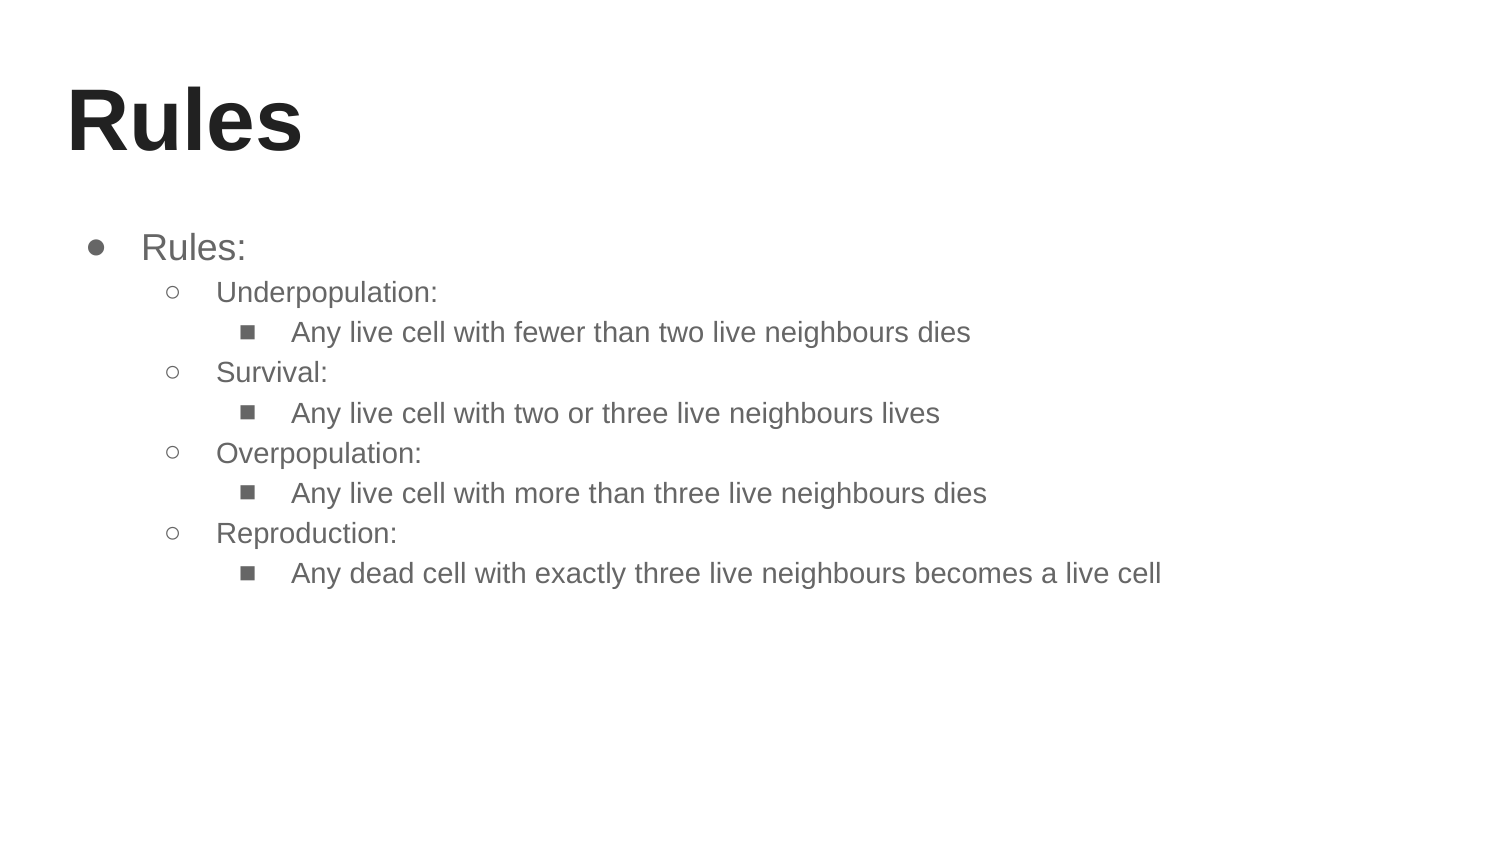

# Rules
Rules:
Underpopulation:
Any live cell with fewer than two live neighbours dies
Survival:
Any live cell with two or three live neighbours lives
Overpopulation:
Any live cell with more than three live neighbours dies
Reproduction:
Any dead cell with exactly three live neighbours becomes a live cell